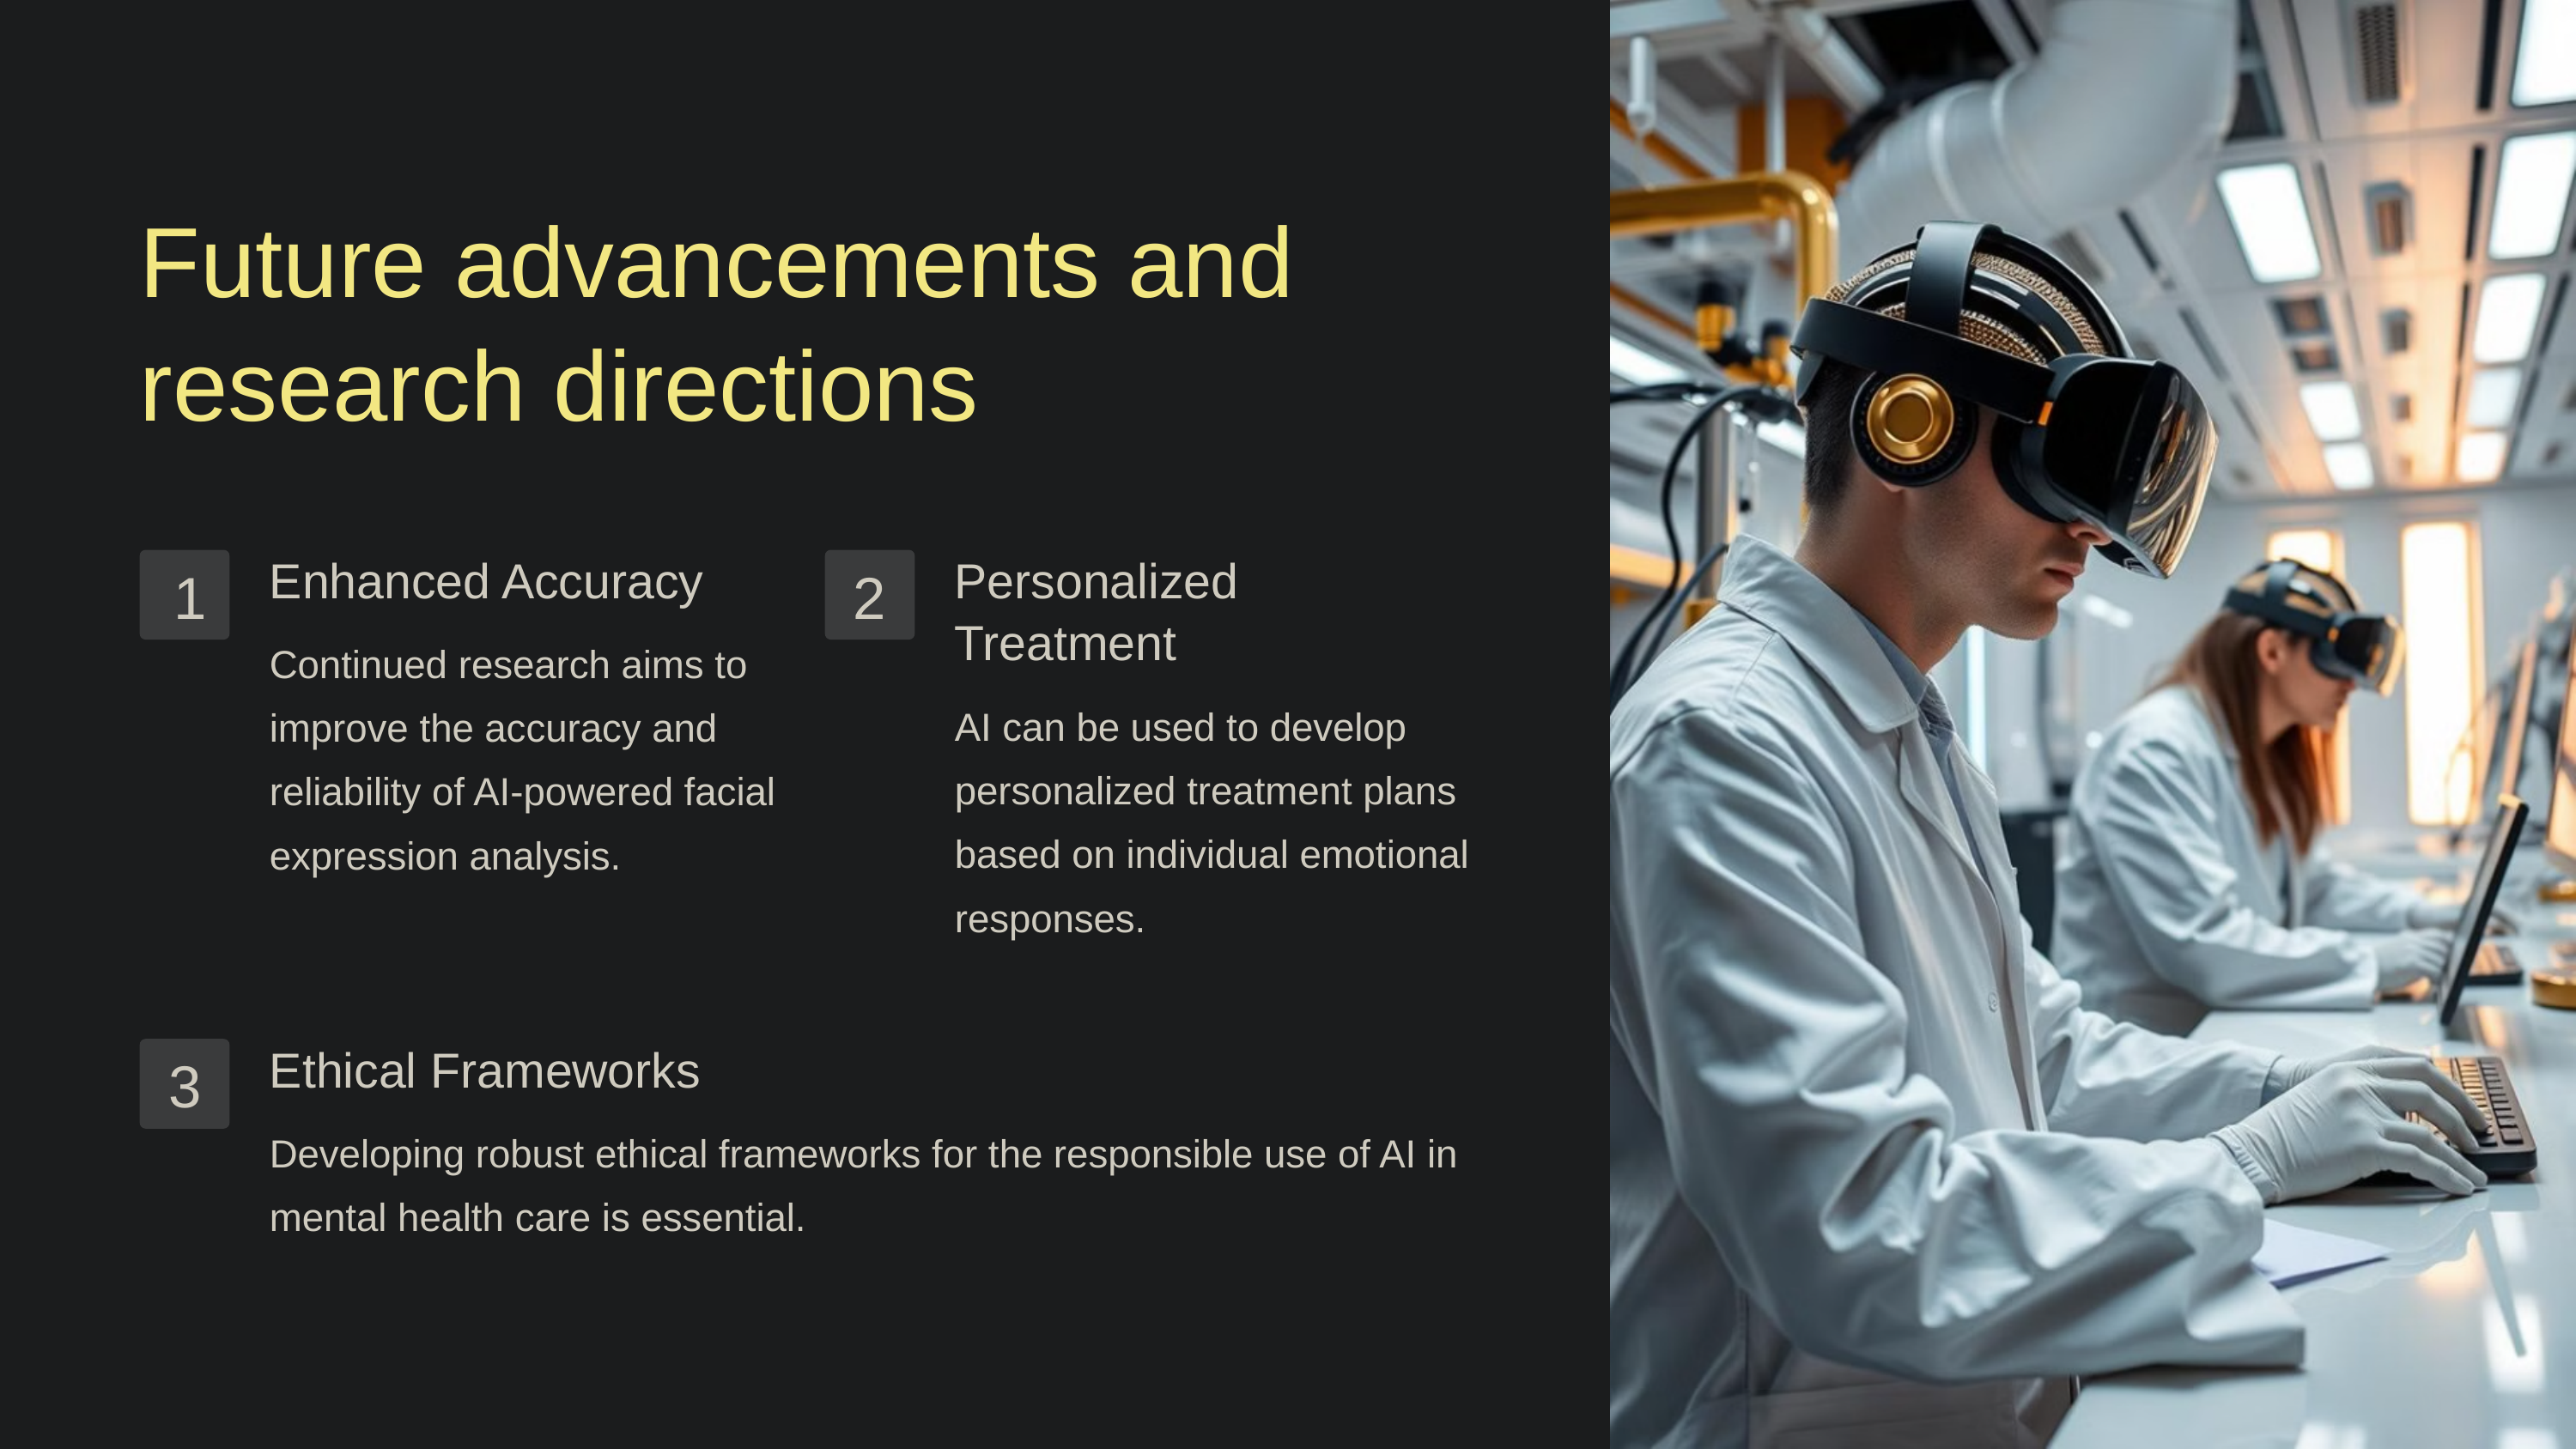

Future advancements and research directions
Enhanced Accuracy
Personalized Treatment

1
2
Continued research aims to improve the accuracy and reliability of AI-powered facial expression analysis.
AI can be used to develop personalized treatment plans based on individual emotional responses.
Ethical Frameworks

3
Developing robust ethical frameworks for the responsible use of AI in mental health care is essential.